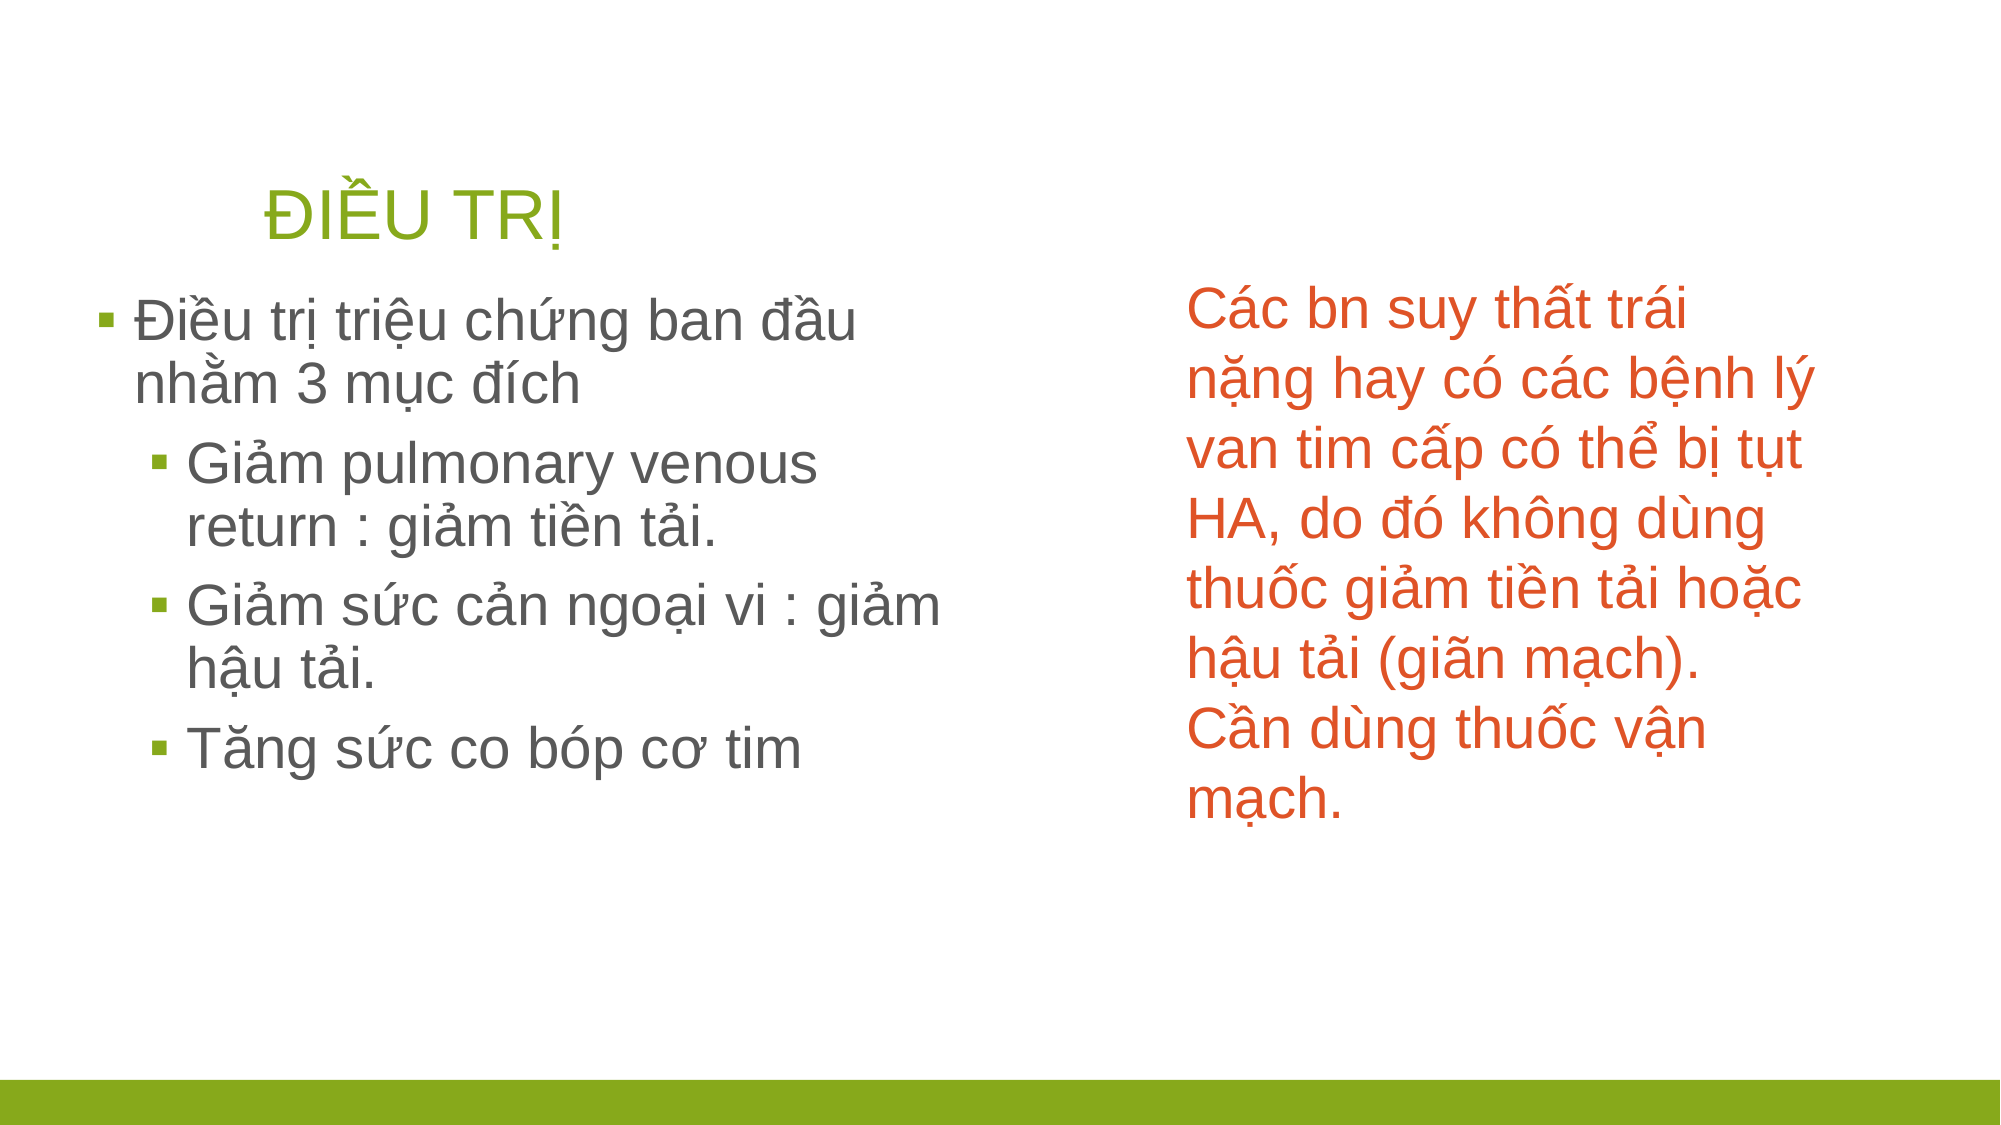

# ĐIỀU TRỊ
Các bn suy thất trái nặng hay có các bệnh lý van tim cấp có thể bị tụt HA, do đó không dùng thuốc giảm tiền tải hoặc hậu tải (giãn mạch). Cần dùng thuốc vận mạch.

Điều trị triệu chứng ban đầu nhằm 3 mục đích
Giảm pulmonary venous return : giảm tiền tải.
Giảm sức cản ngoại vi : giảm hậu tải.
Tăng sức co bóp cơ tim